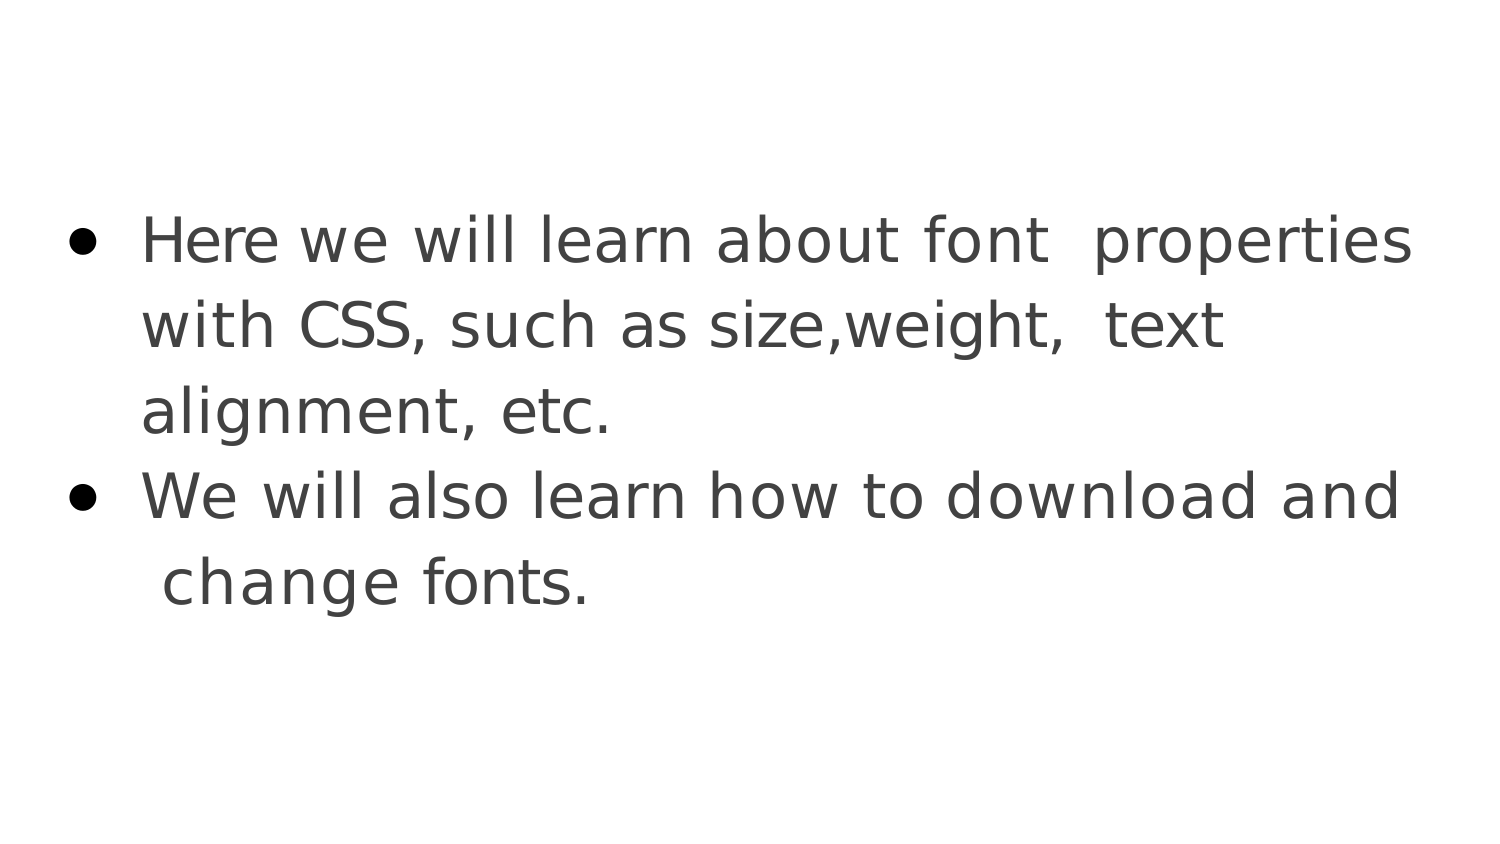

Here we will learn about font  properties with CSS, such as size,weight,  text alignment, etc.
We will also learn how to download and  change fonts.